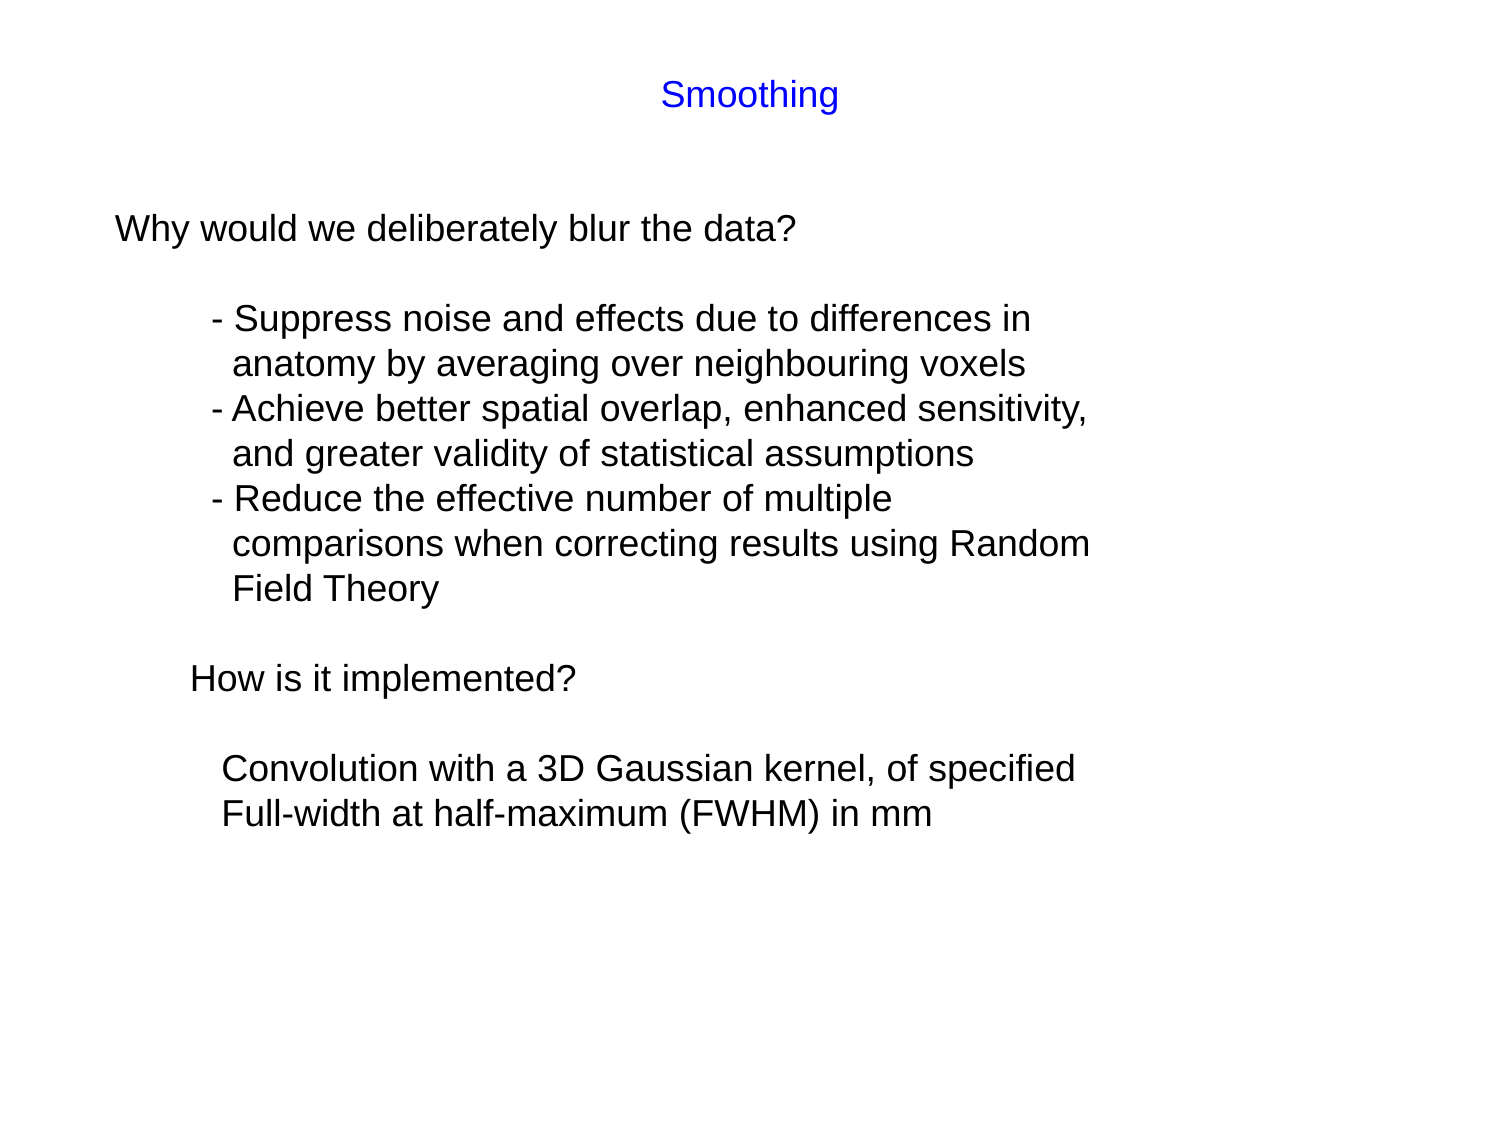

Smoothing
Why would we deliberately blur the data?

  - Suppress noise and effects due to differences in
    anatomy by averaging over neighbouring voxels
  - Achieve better spatial overlap, enhanced sensitivity,
    and greater validity of statistical assumptions
  - Reduce the effective number of multiple
    comparisons when correcting results using Random
    Field Theory

How is it implemented?

   Convolution with a 3D Gaussian kernel, of specified
   Full-width at half-maximum (FWHM) in mm